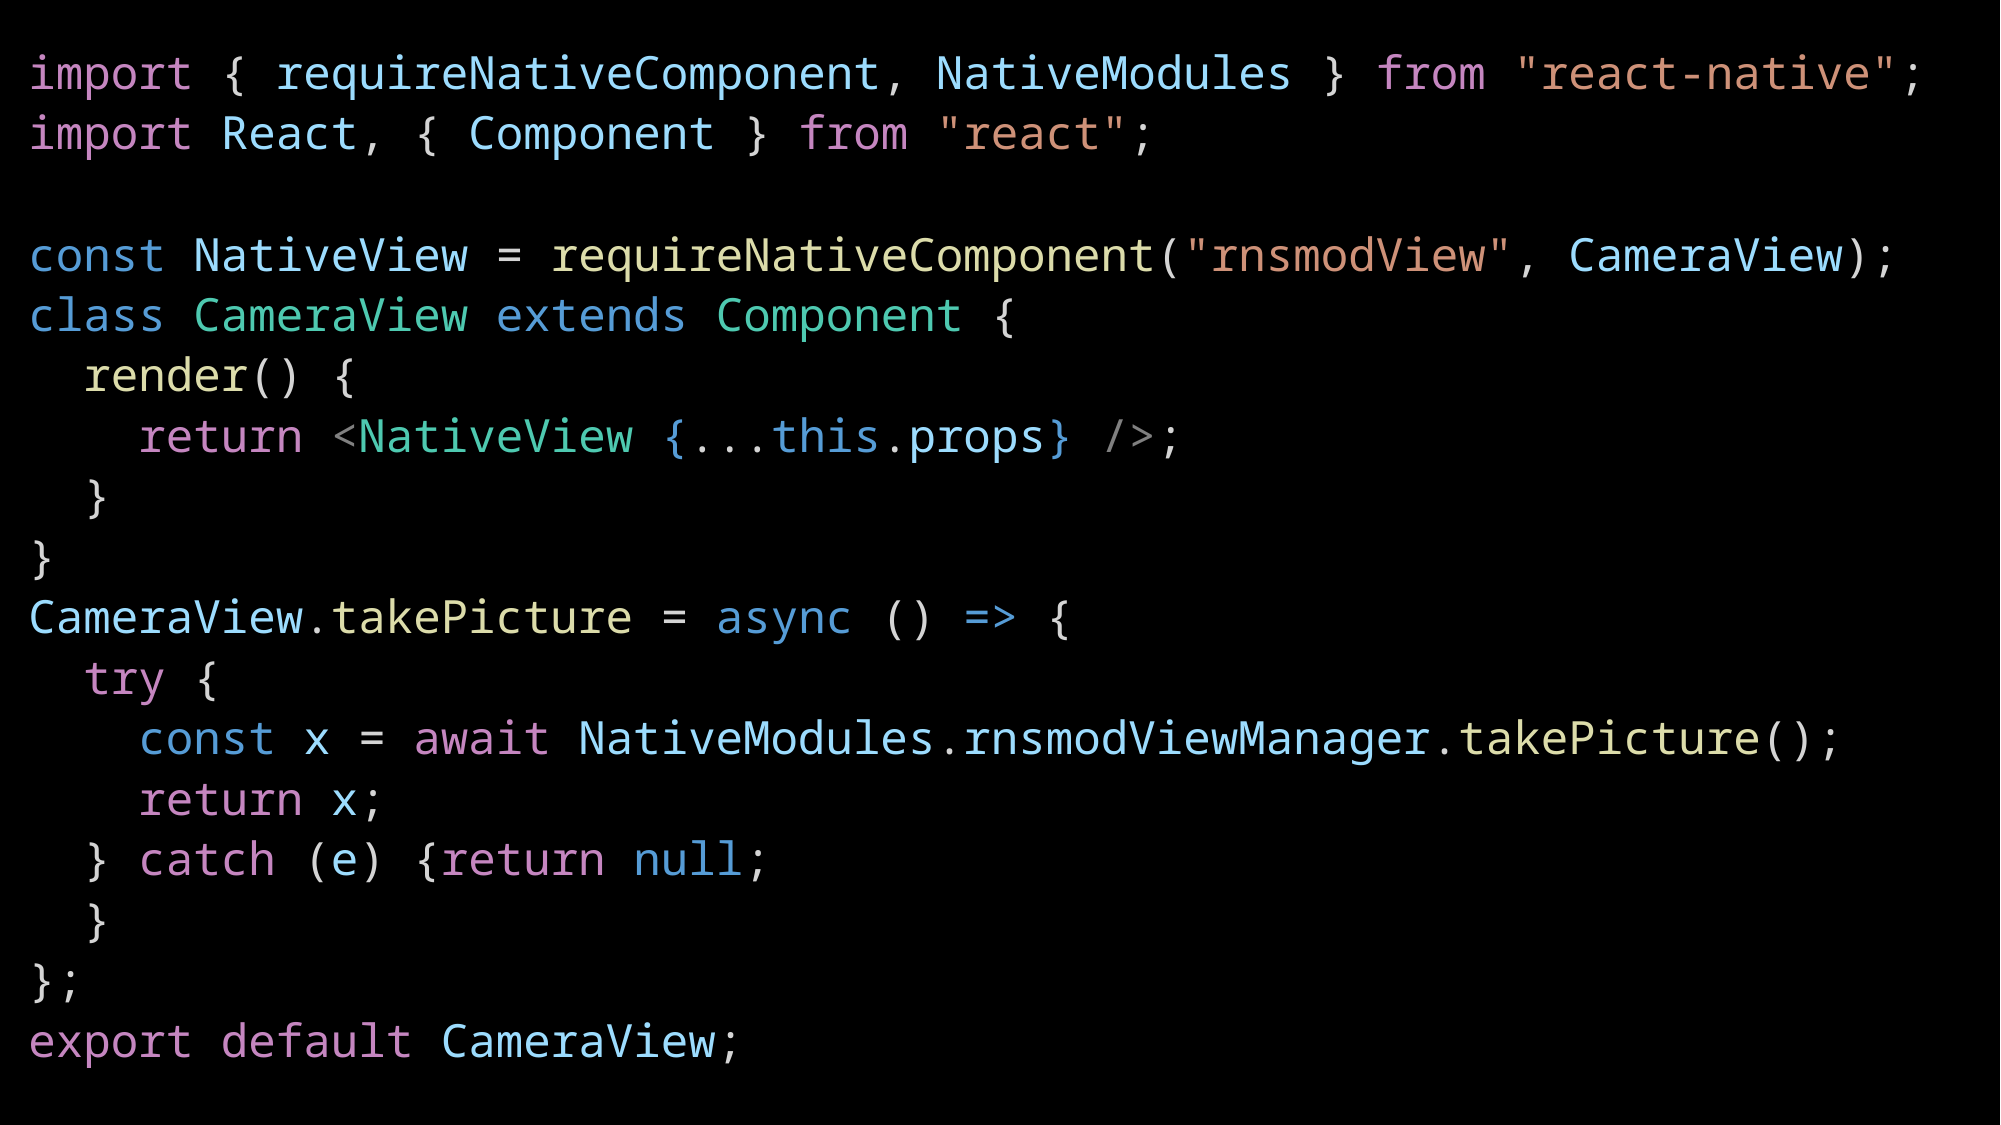

import { requireNativeComponent, NativeModules } from "react-native";
import React, { Component } from "react";
const NativeView = requireNativeComponent("rnsmodView", CameraView);
class CameraView extends Component {
  render() {
    return <NativeView {...this.props} />;
  }
}
CameraView.takePicture = async () => {
  try {
    const x = await NativeModules.rnsmodViewManager.takePicture();
    return x;
  } catch (e) {return null;
  }
};
export default CameraView;